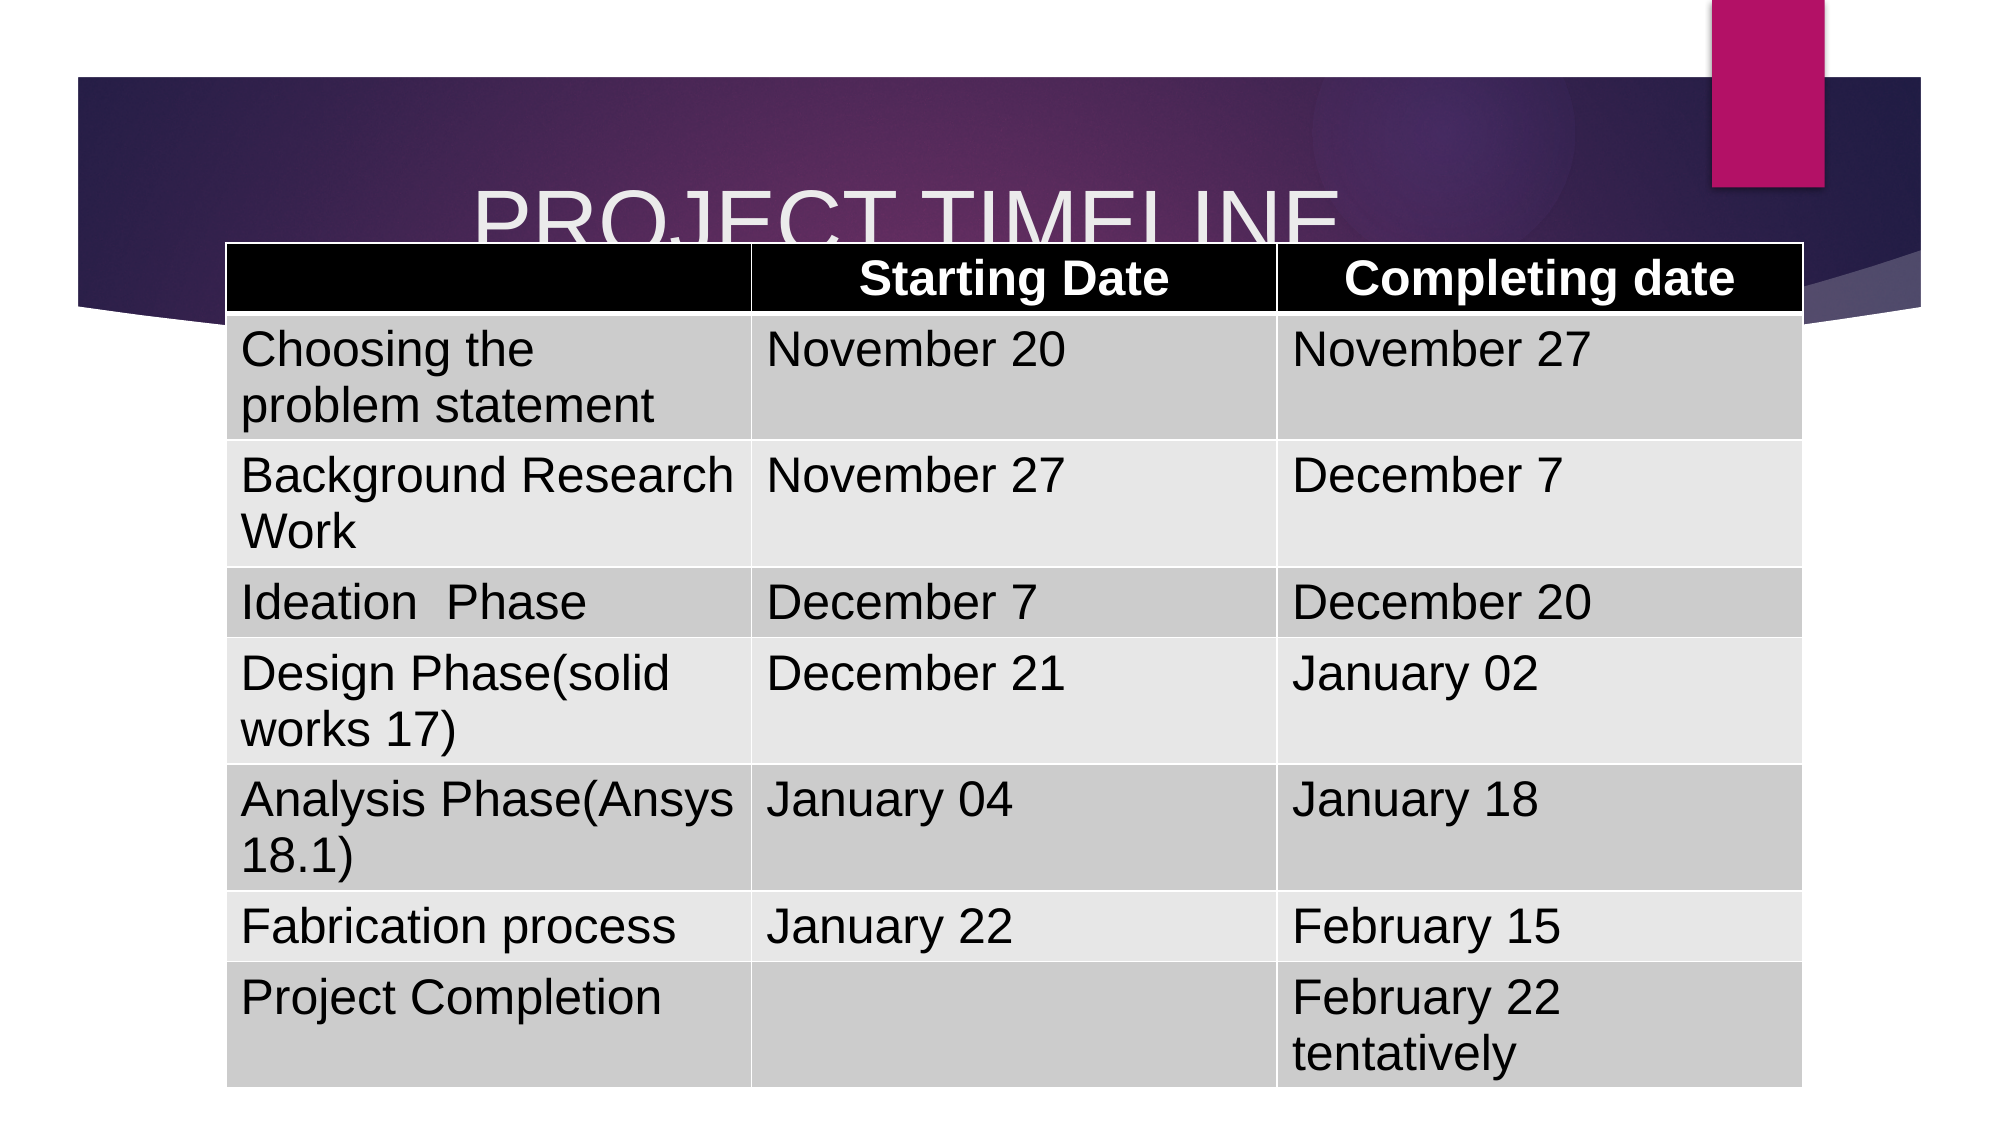

# PROJECT TIMELINE
|  | Starting Date | Completing date |
| --- | --- | --- |
| Choosing the problem statement | November 20 | November 27 |
| Background Research Work | November 27 | December 7 |
| Ideation Phase | December 7 | December 20 |
| Design Phase(solid works 17) | December 21 | January 02 |
| Analysis Phase(Ansys 18.1) | January 04 | January 18 |
| Fabrication process | January 22 | February 15 |
| Project Completion |  | February 22 tentatively |